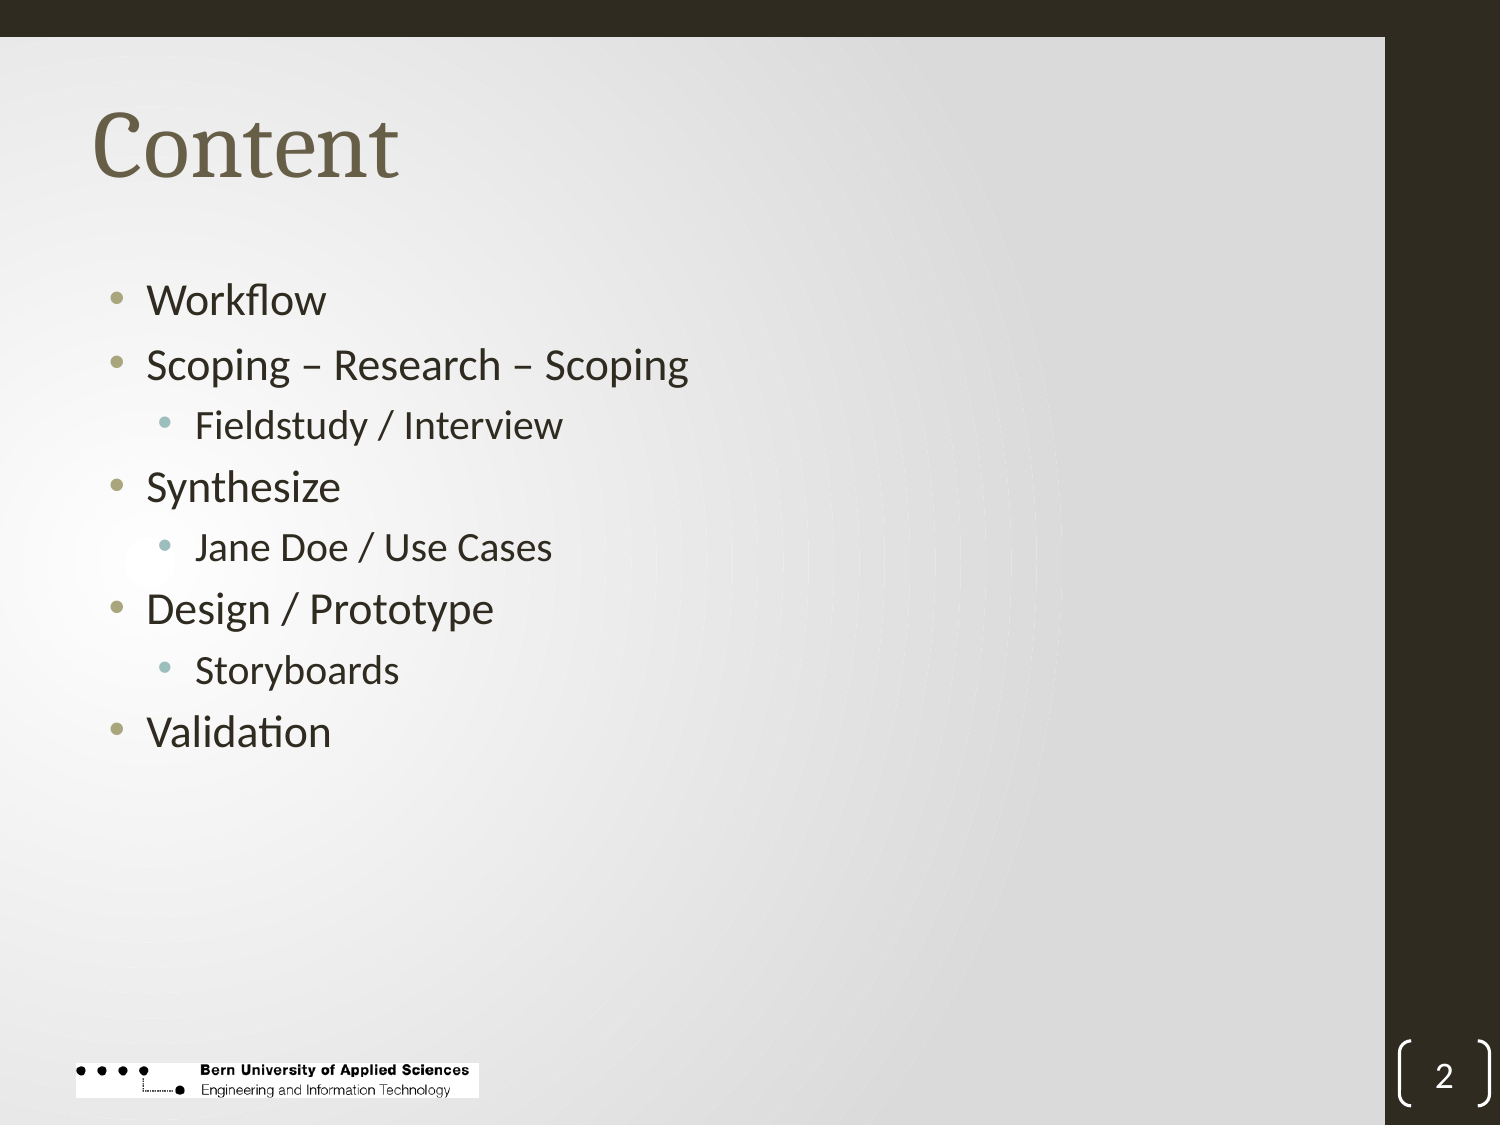

# Content
Workflow
Scoping – Research – Scoping
Fieldstudy / Interview
Synthesize
Jane Doe / Use Cases
Design / Prototype
Storyboards
Validation
2